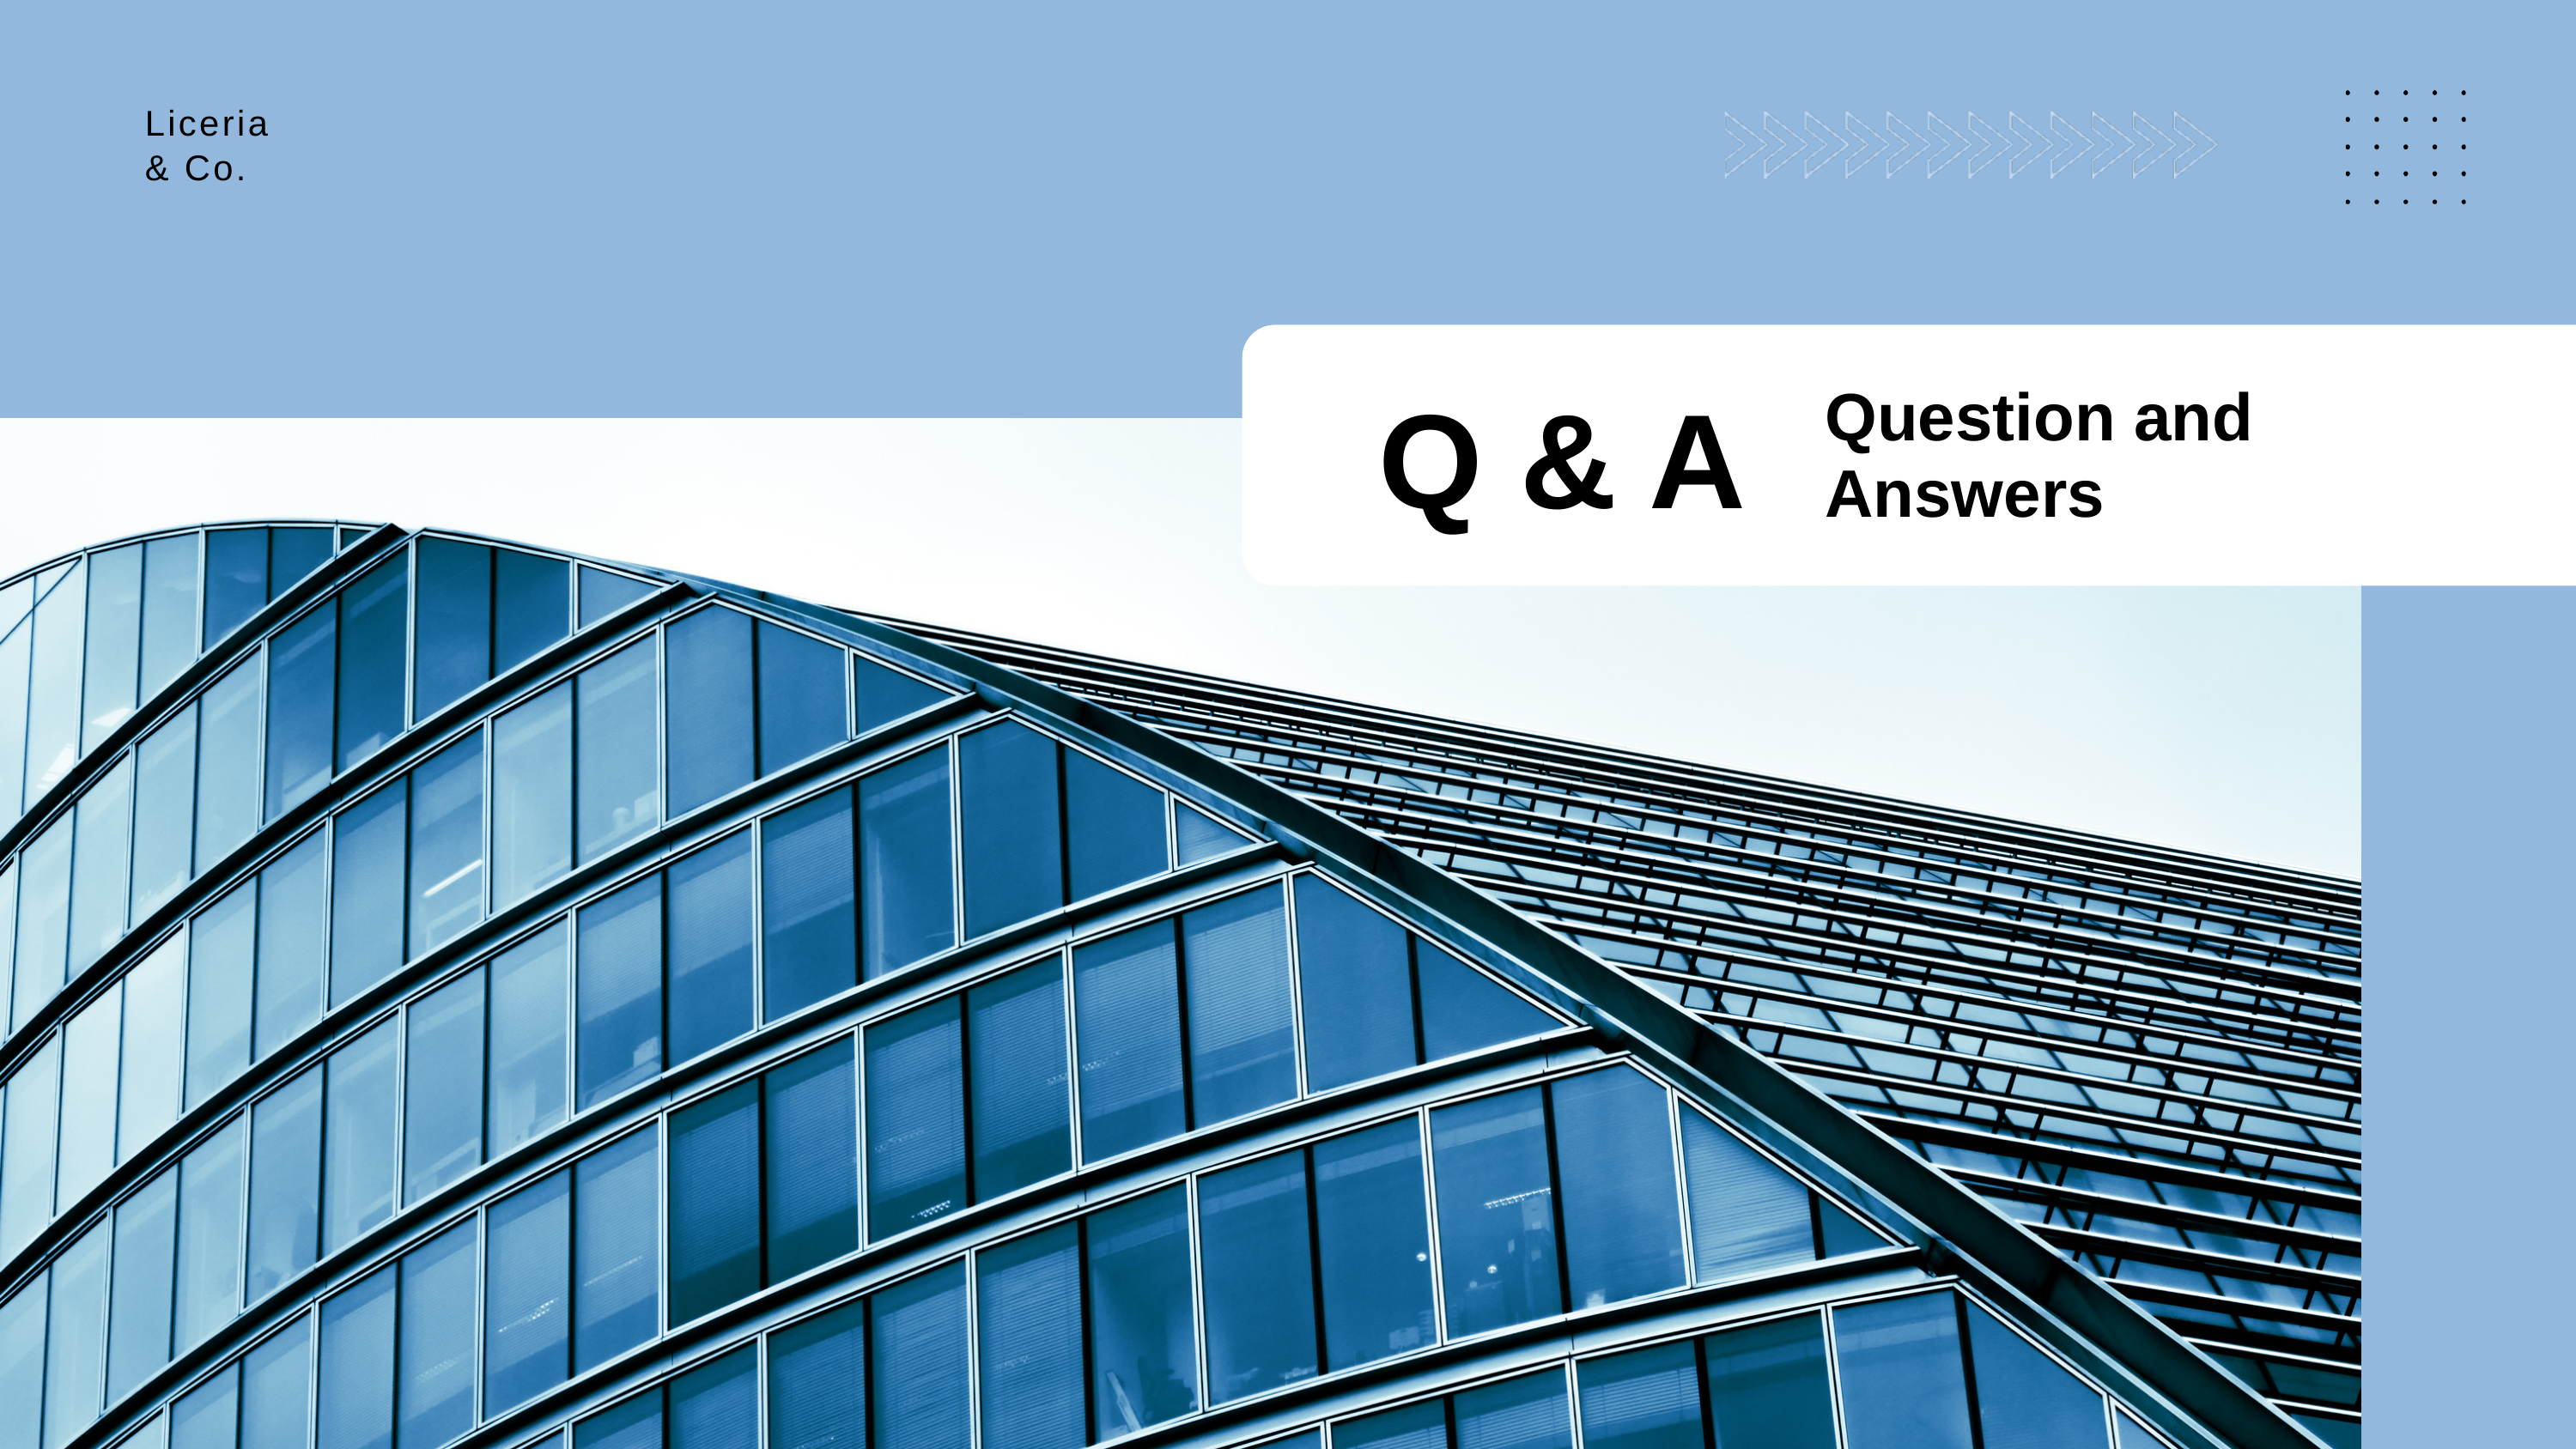

Liceria
& Co.

Question and Answers
Q & A